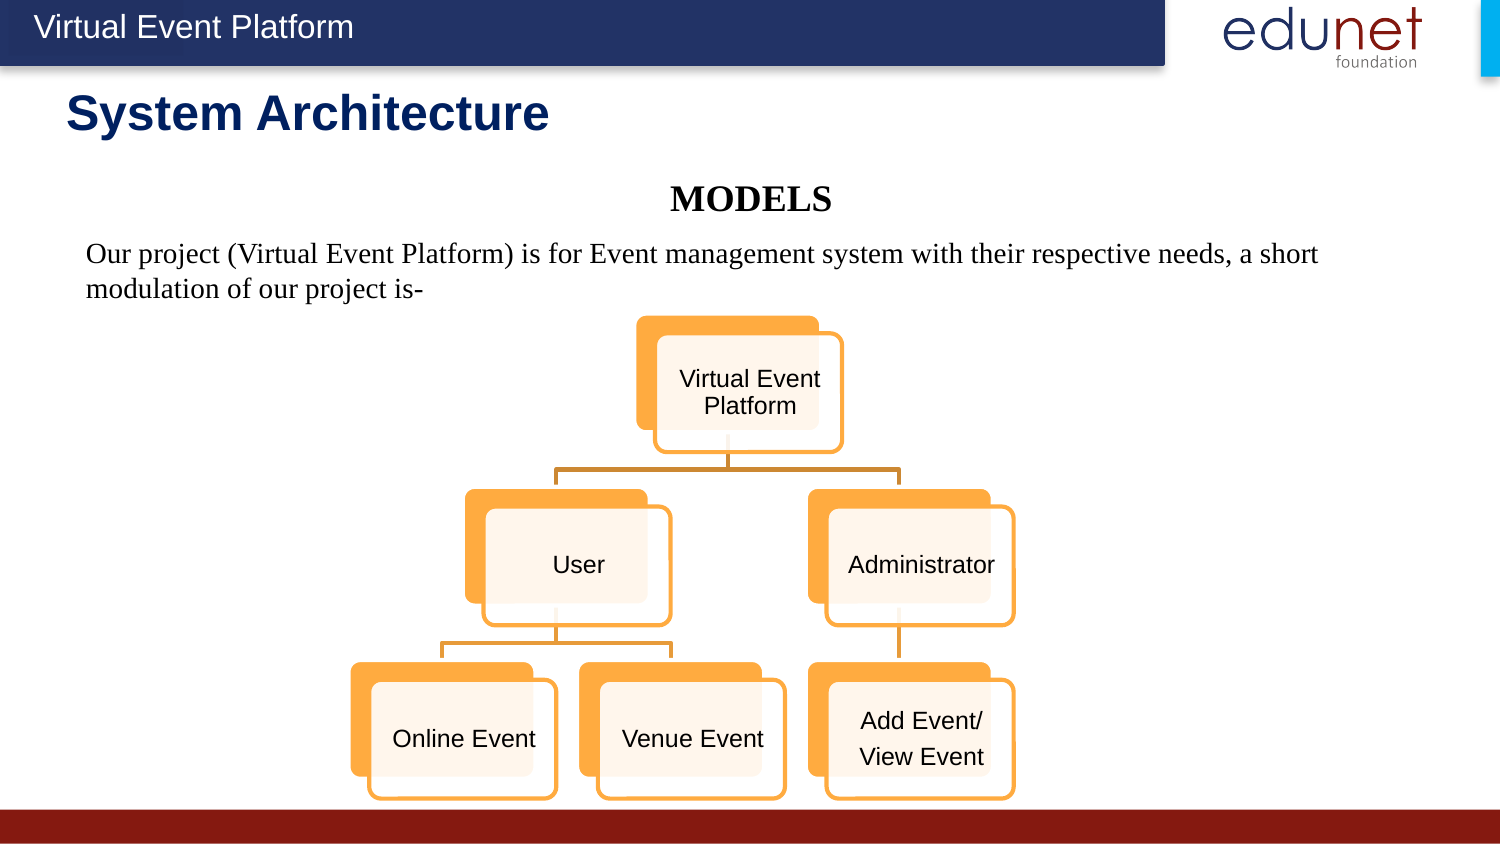

Virtual Event Platform
# System Architecture
                                                                           MODELS
Our project (Virtual Event Platform) is for Event management system with their respective needs, a short modulation of our project is-
Virtual Event Platform
User
Online Event
Venue Event
Administrator
Add Event/
View Event